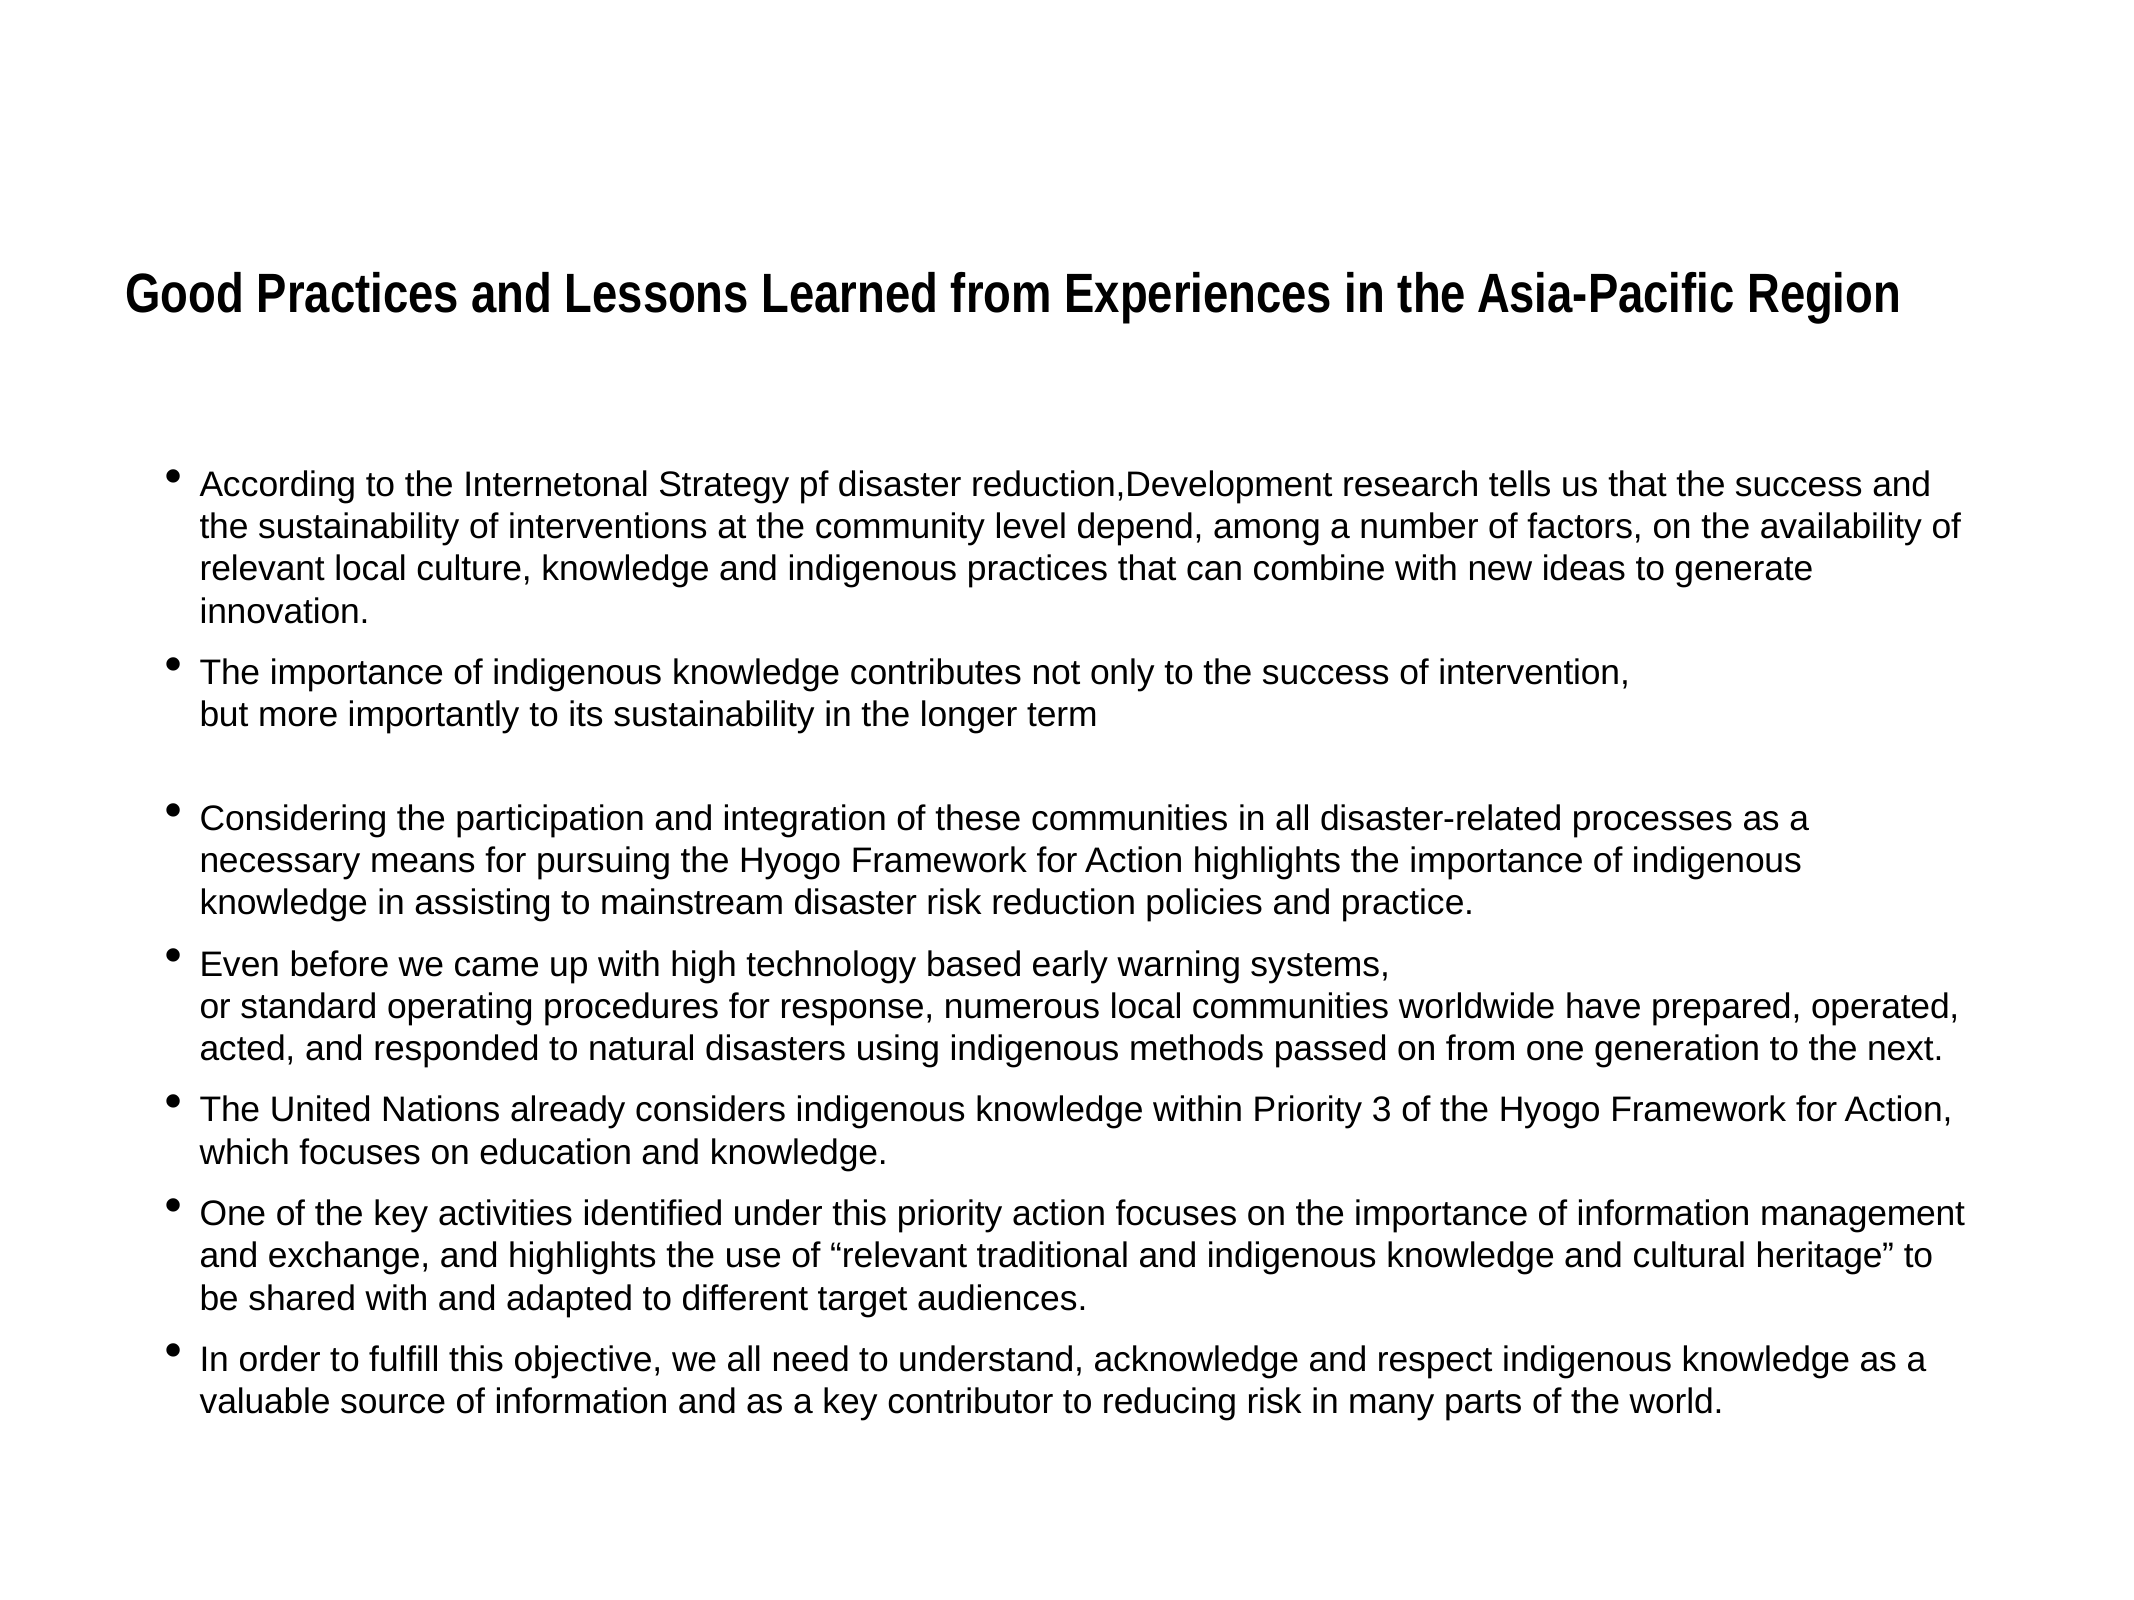

# Good Practices and Lessons Learned from Experiences in the Asia-Pacific Region
According to the Internetonal Strategy pf disaster reduction,Development research tells us that the success and the sustainability of interventions at the community level depend, among a number of factors, on the availability of relevant local culture, knowledge and indigenous practices that can combine with new ideas to generate innovation.
The importance of indigenous knowledge contributes not only to the success of intervention,
but more importantly to its sustainability in the longer term
Considering the participation and integration of these communities in all disaster-related processes as a necessary means for pursuing the Hyogo Framework for Action highlights the importance of indigenous knowledge in assisting to mainstream disaster risk reduction policies and practice.
Even before we came up with high technology based early warning systems,
or standard operating procedures for response, numerous local communities worldwide have prepared, operated, acted, and responded to natural disasters using indigenous methods passed on from one generation to the next.
The United Nations already considers indigenous knowledge within Priority 3 of the Hyogo Framework for Action, which focuses on education and knowledge.
One of the key activities identified under this priority action focuses on the importance of information management and exchange, and highlights the use of “relevant traditional and indigenous knowledge and cultural heritage” to be shared with and adapted to different target audiences.
In order to fulfill this objective, we all need to understand, acknowledge and respect indigenous knowledge as a valuable source of information and as a key contributor to reducing risk in many parts of the world.